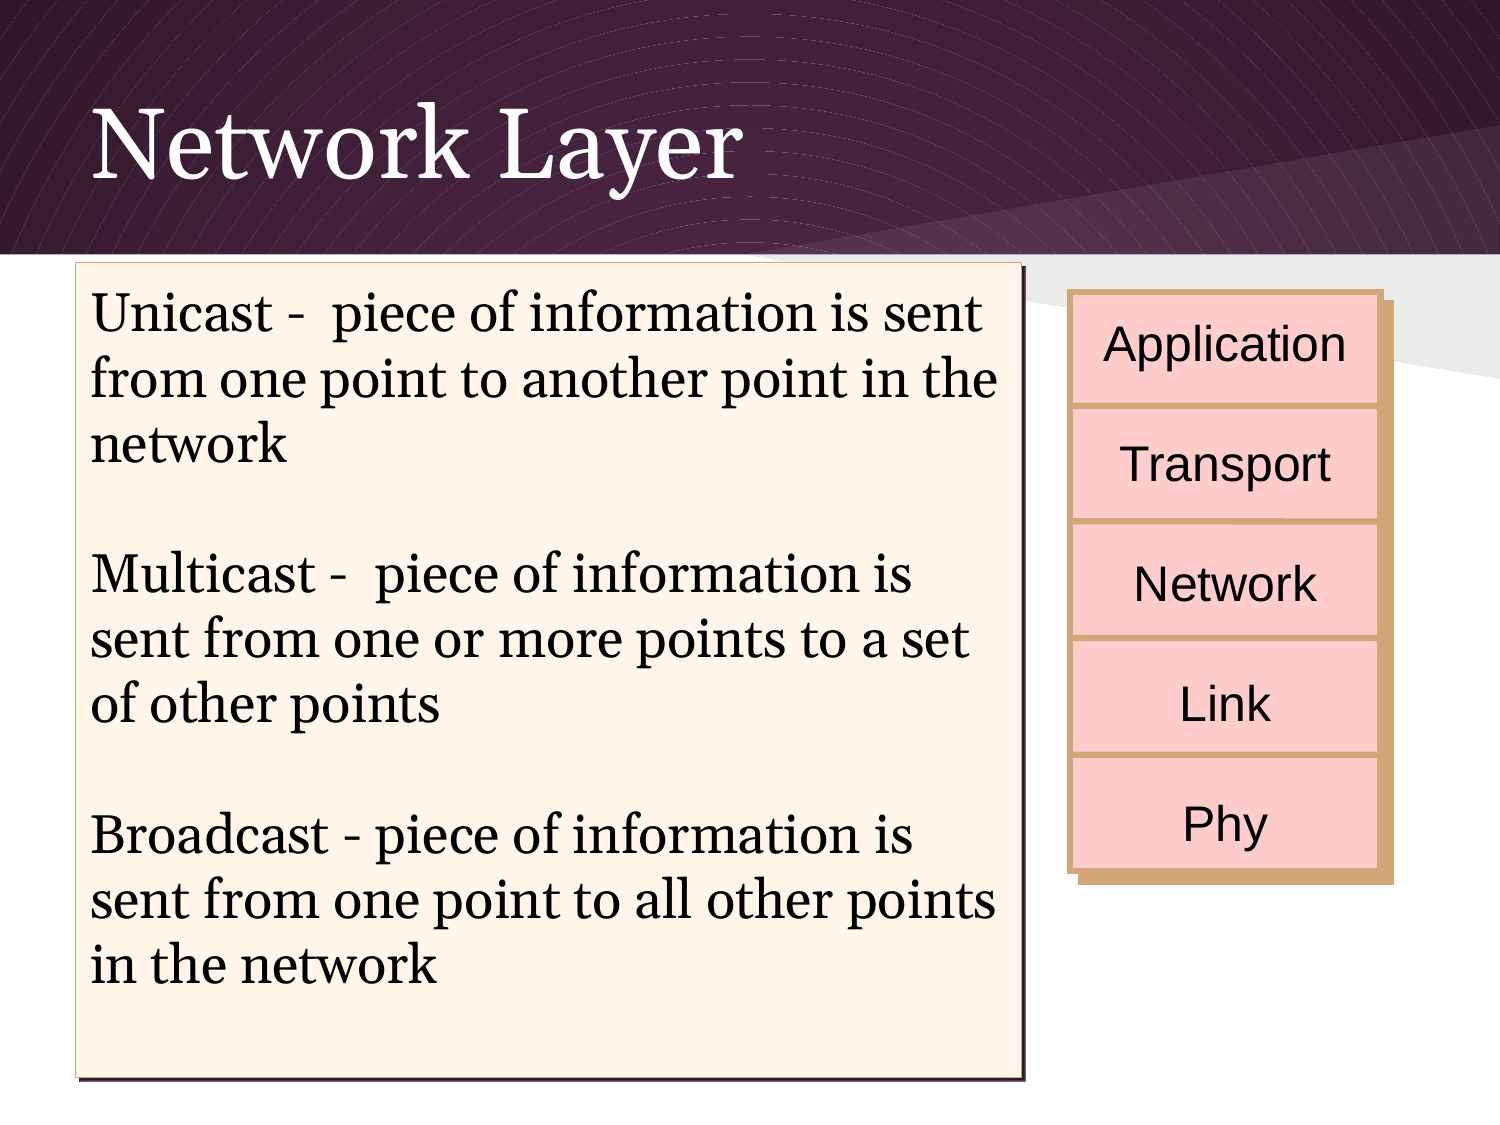

# Network Layer
Unicast -  piece of information is sent from one point to another point in the network

Multicast -  piece of information is sent from one or more points to a set of other points

Broadcast - piece of information is sent from one point to all other points in the network

Application

Transport

Network

Link

Phy